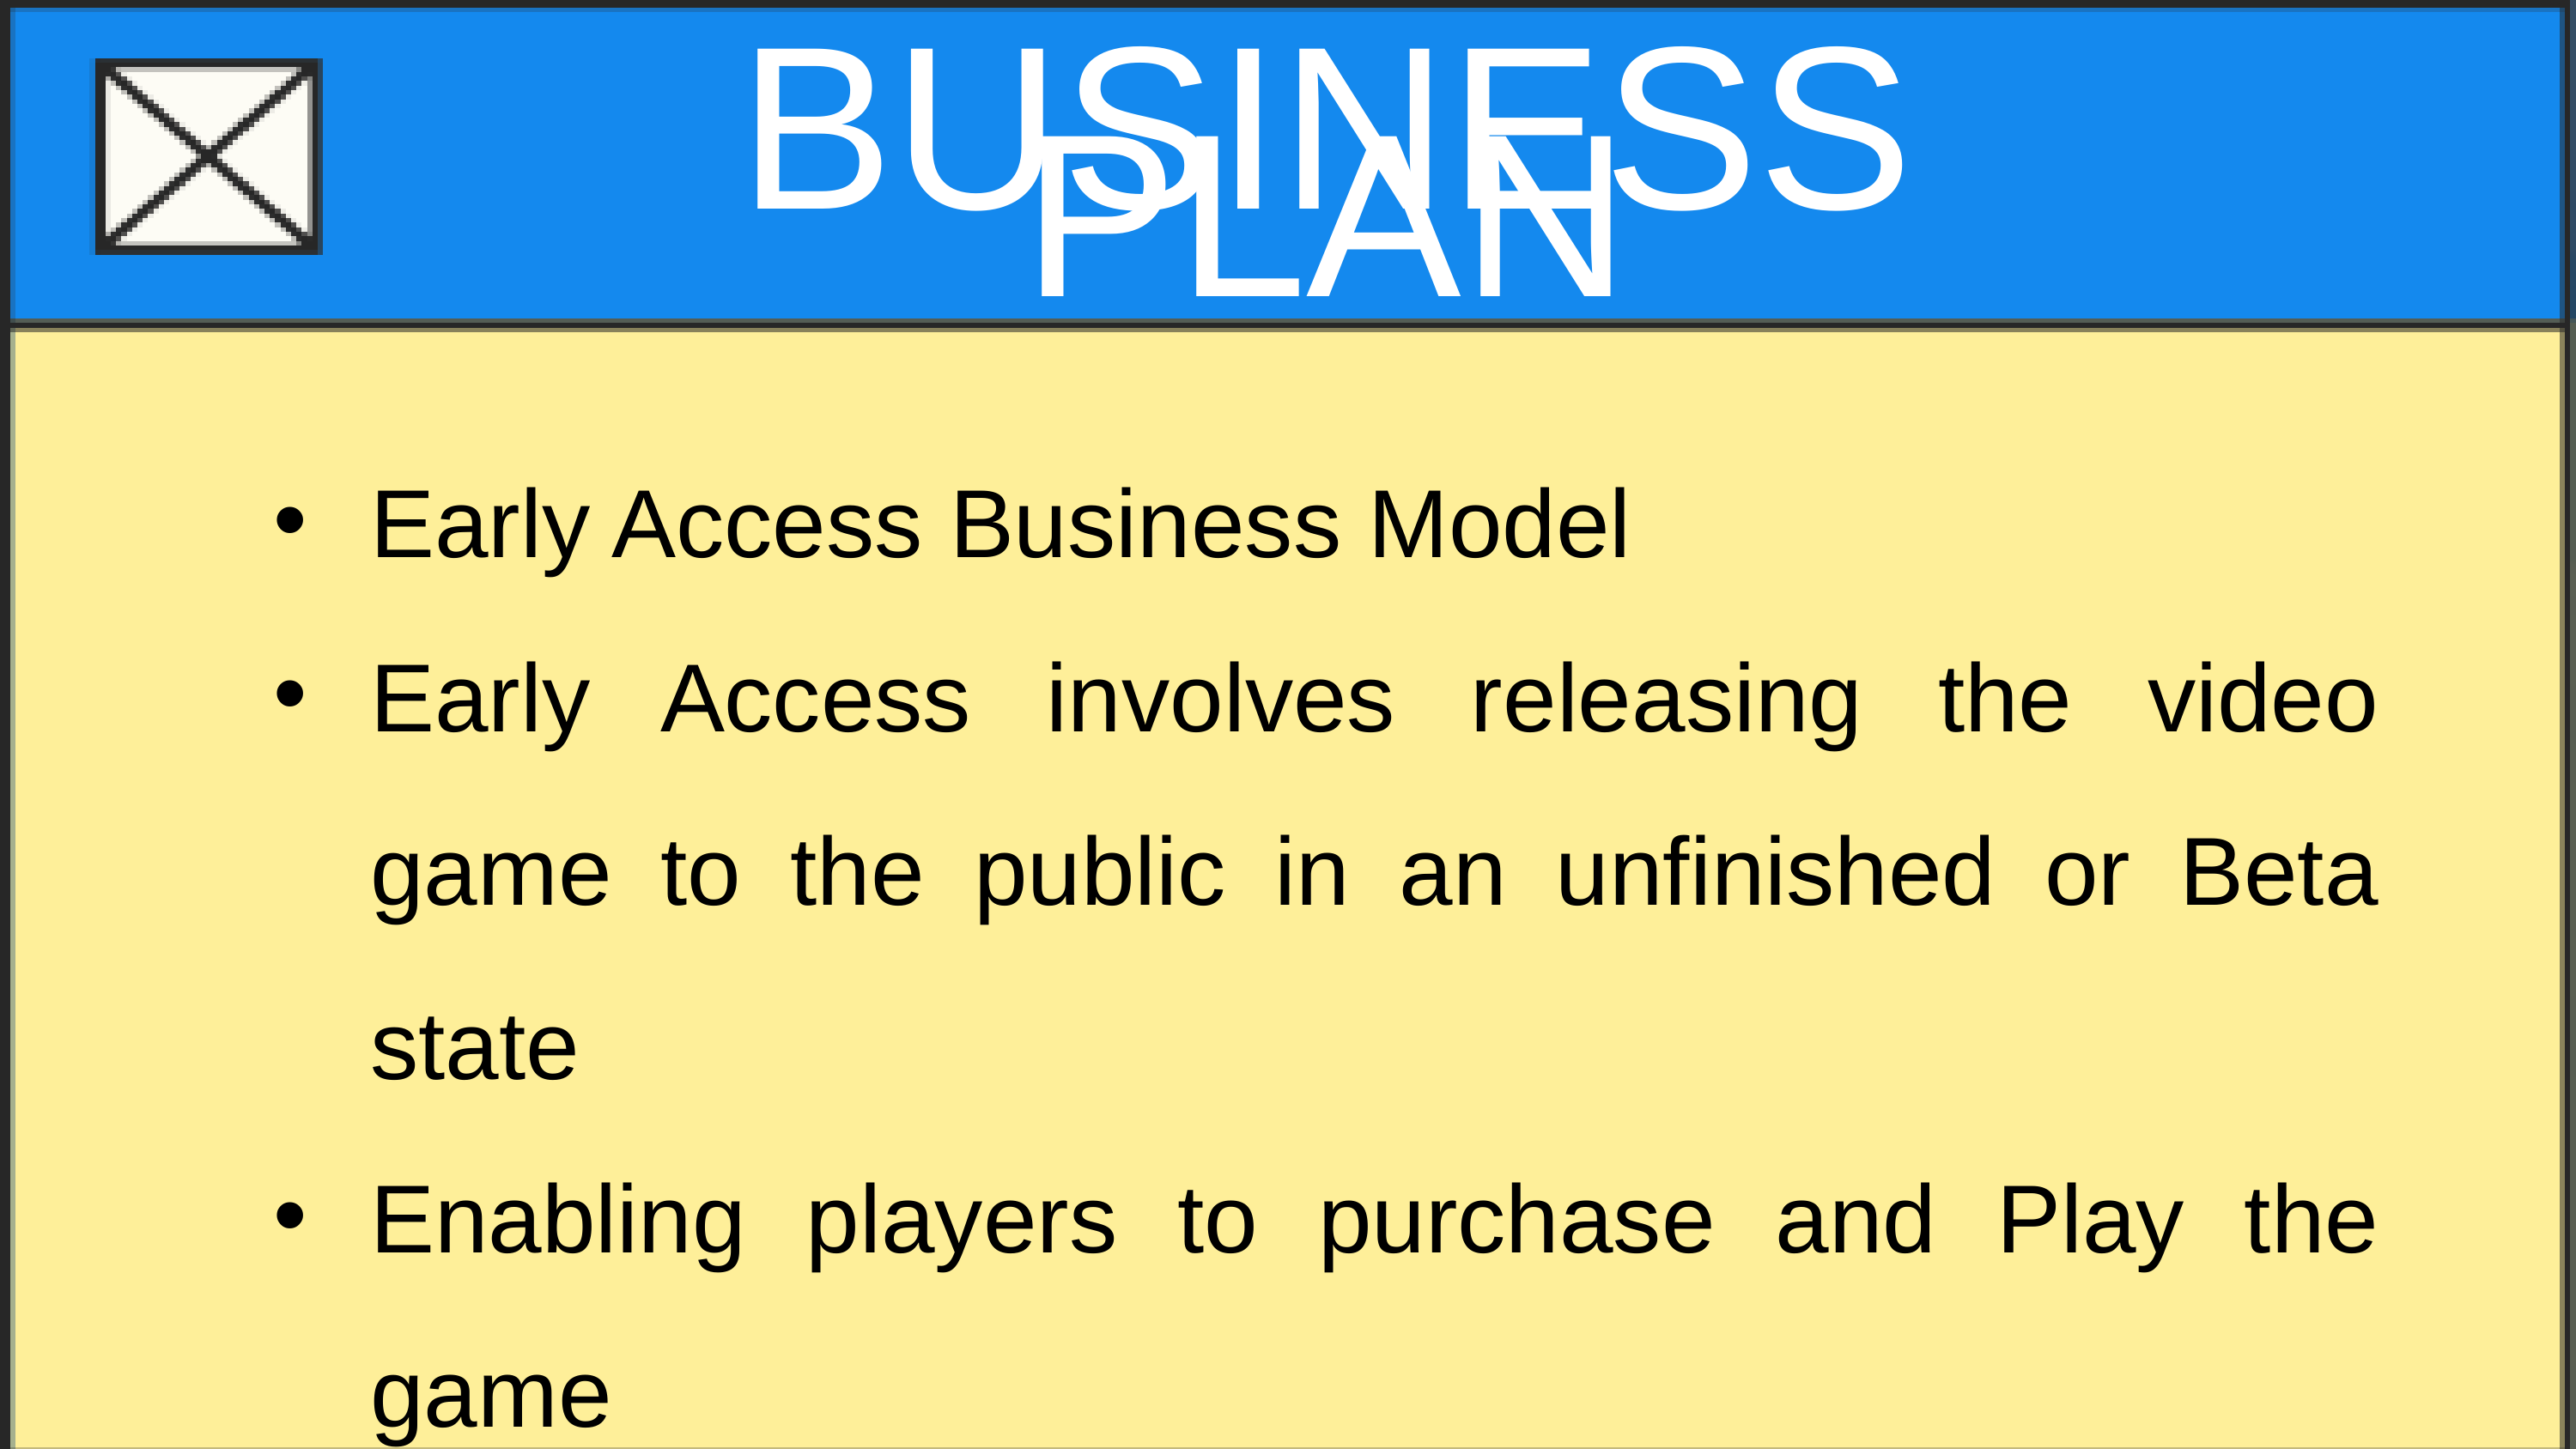

BUSINESS PLAN

PROJECT INTRODUCTION
SRS
MAZE GAME
Early Access Business Model
Early Access involves releasing the video game to the public in an unfinished or Beta state
Enabling players to purchase and Play the game
Providing valuable feedback to Developers

BUSINESS PLAN

REQUIREMENTS ANALYSIS

USE CASE DIAGRAMS